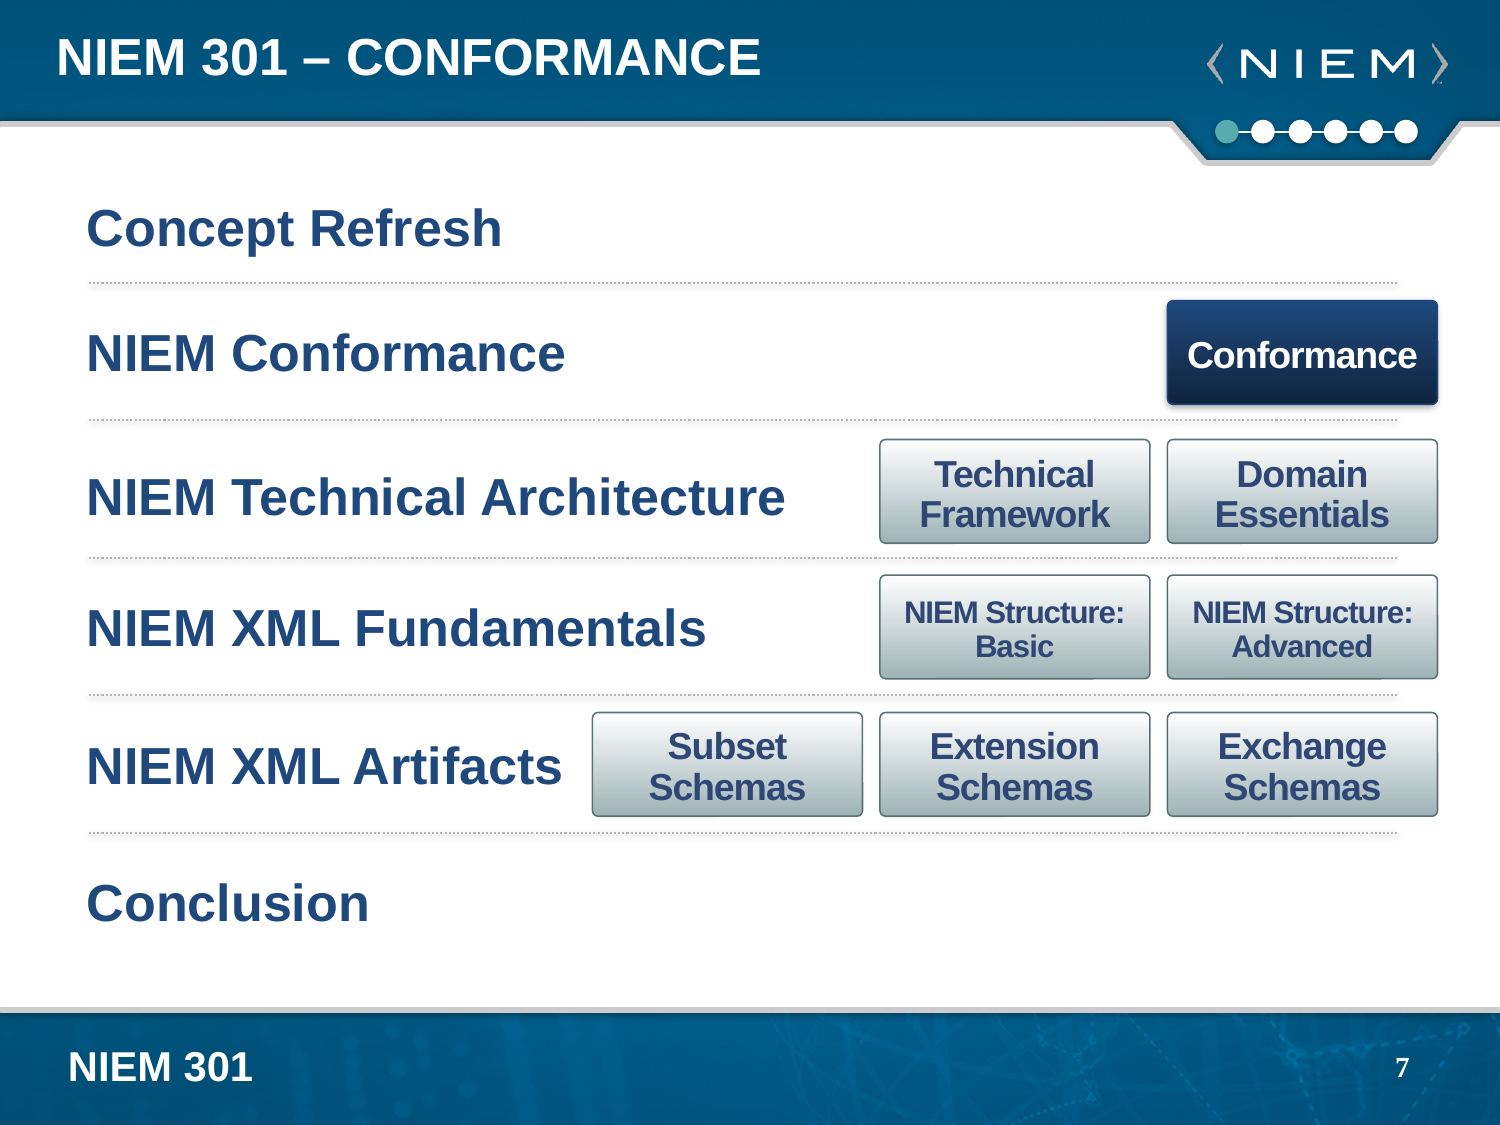

# NIEM 301 – Conformance

Concept Refresh
Conformance
NIEM Conformance
Technical
Framework
Domain
Essentials
NIEM Technical Architecture
NIEM Structure:
Basic
NIEM Structure: Advanced
NIEM XML Fundamentals
Subset
Schemas
Extension
Schemas
Exchange
Schemas
NIEM XML Artifacts
Conclusion
7